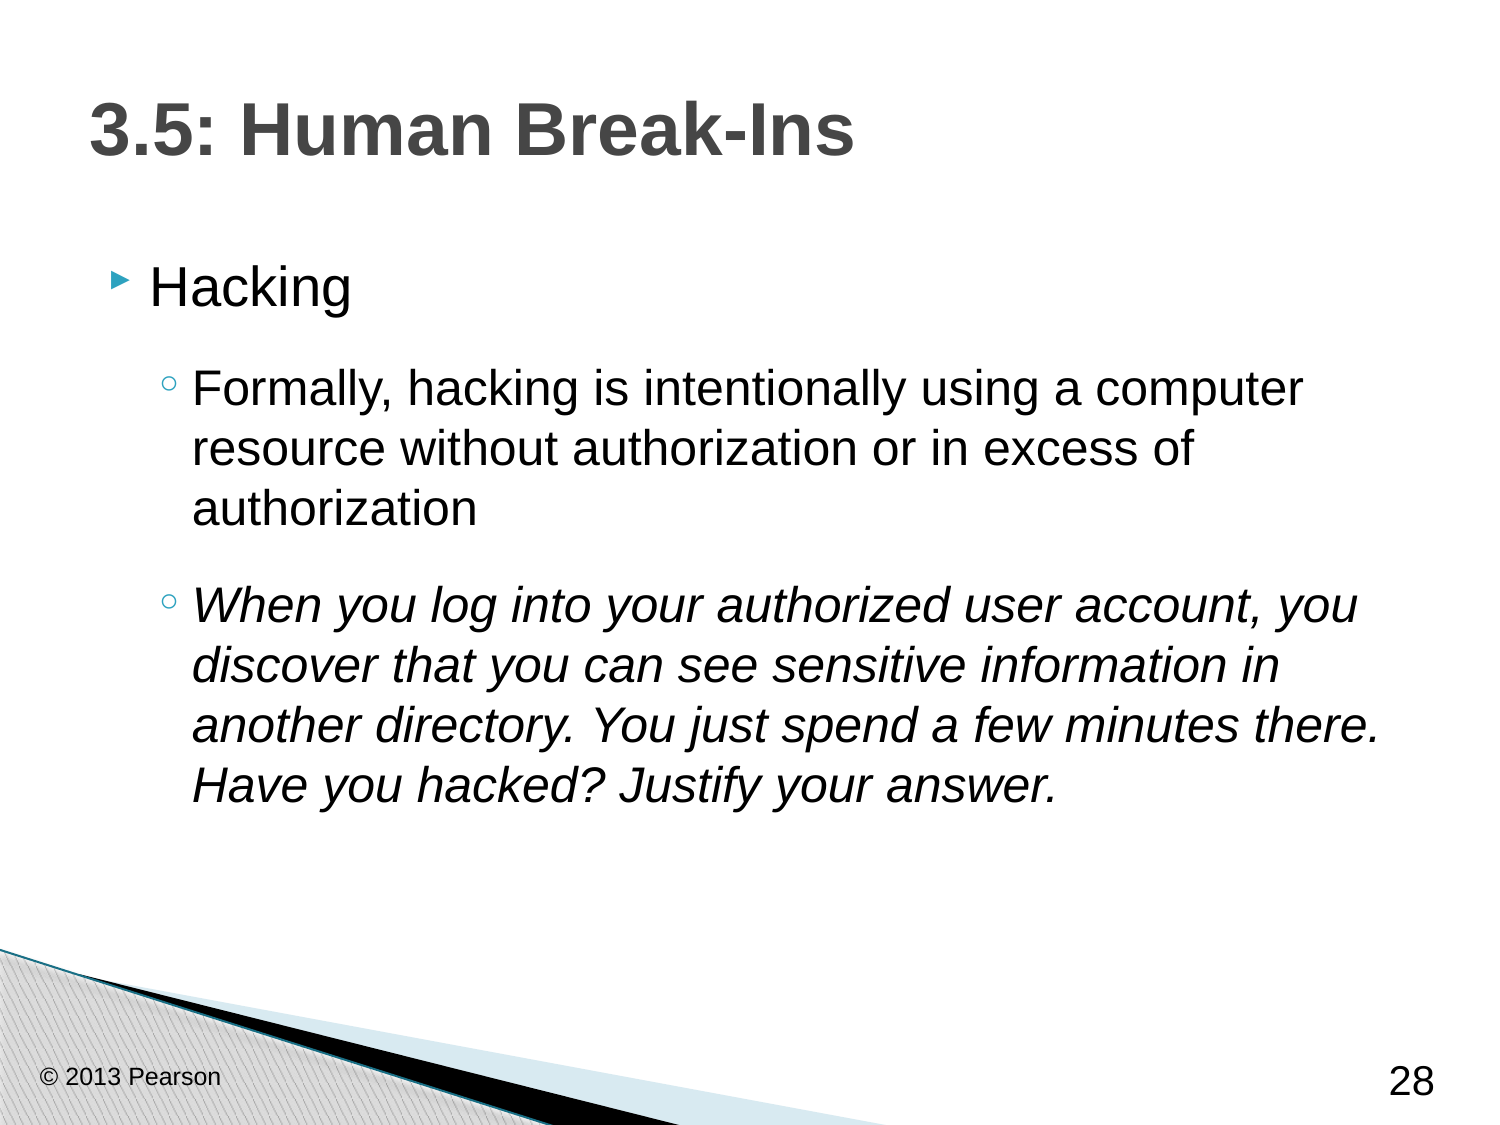

# 3.5: Human Break-Ins
Hacking
Formally, hacking is intentionally using a computer resource without authorization or in excess of authorization
When you log into your authorized user account, you discover that you can see sensitive information in another directory. You just spend a few minutes there. Have you hacked? Justify your answer.

© 2013 Pearson
28